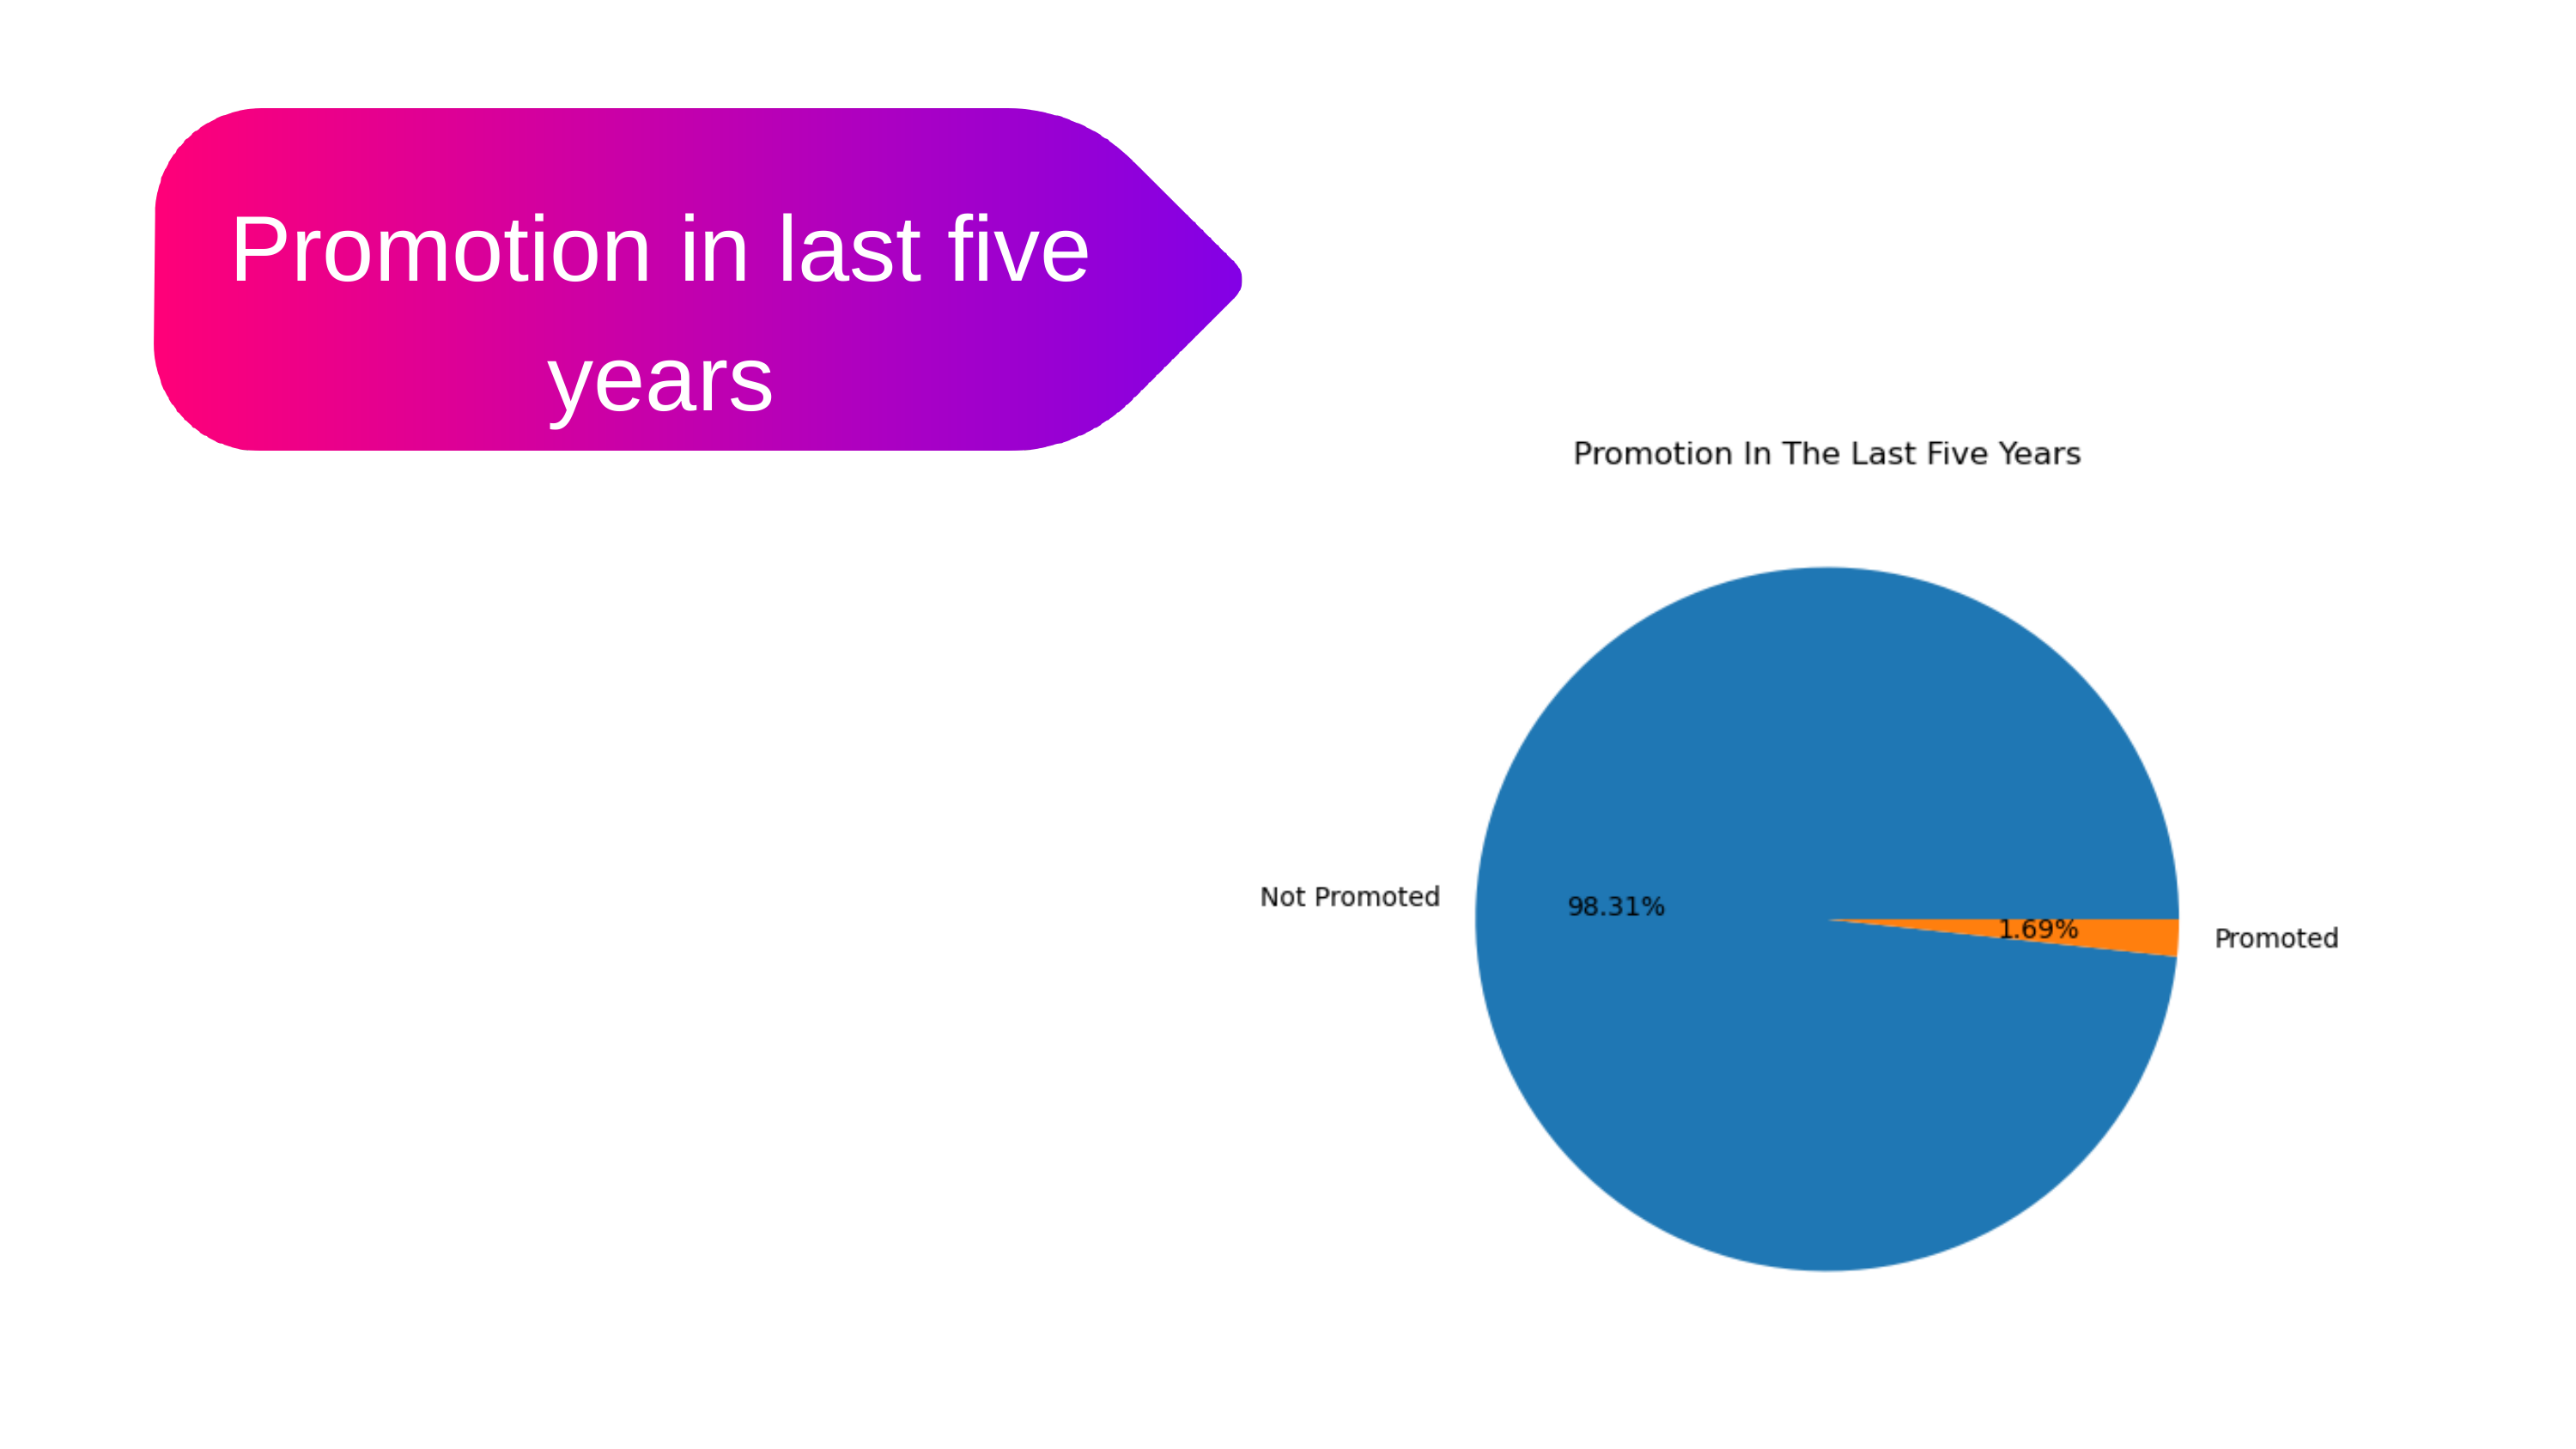

Promotion in last five years
Promotion in Last Five Years